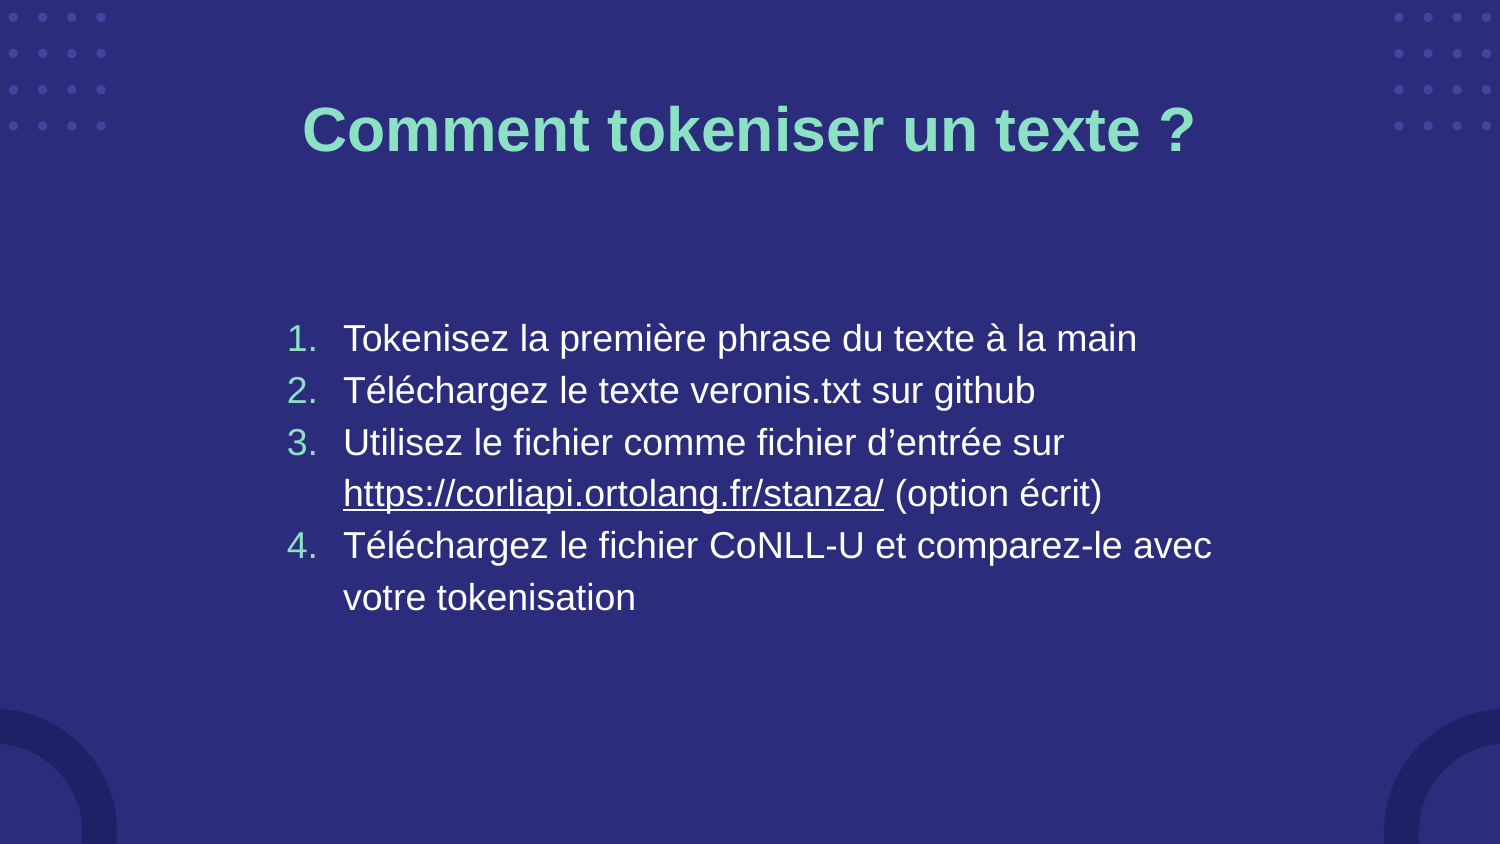

# Comment tokeniser un texte ?
Tokenisez la première phrase du texte à la main
Téléchargez le texte veronis.txt sur github
Utilisez le fichier comme fichier d’entrée sur https://corliapi.ortolang.fr/stanza/ (option écrit)
Téléchargez le fichier CoNLL-U et comparez-le avec votre tokenisation